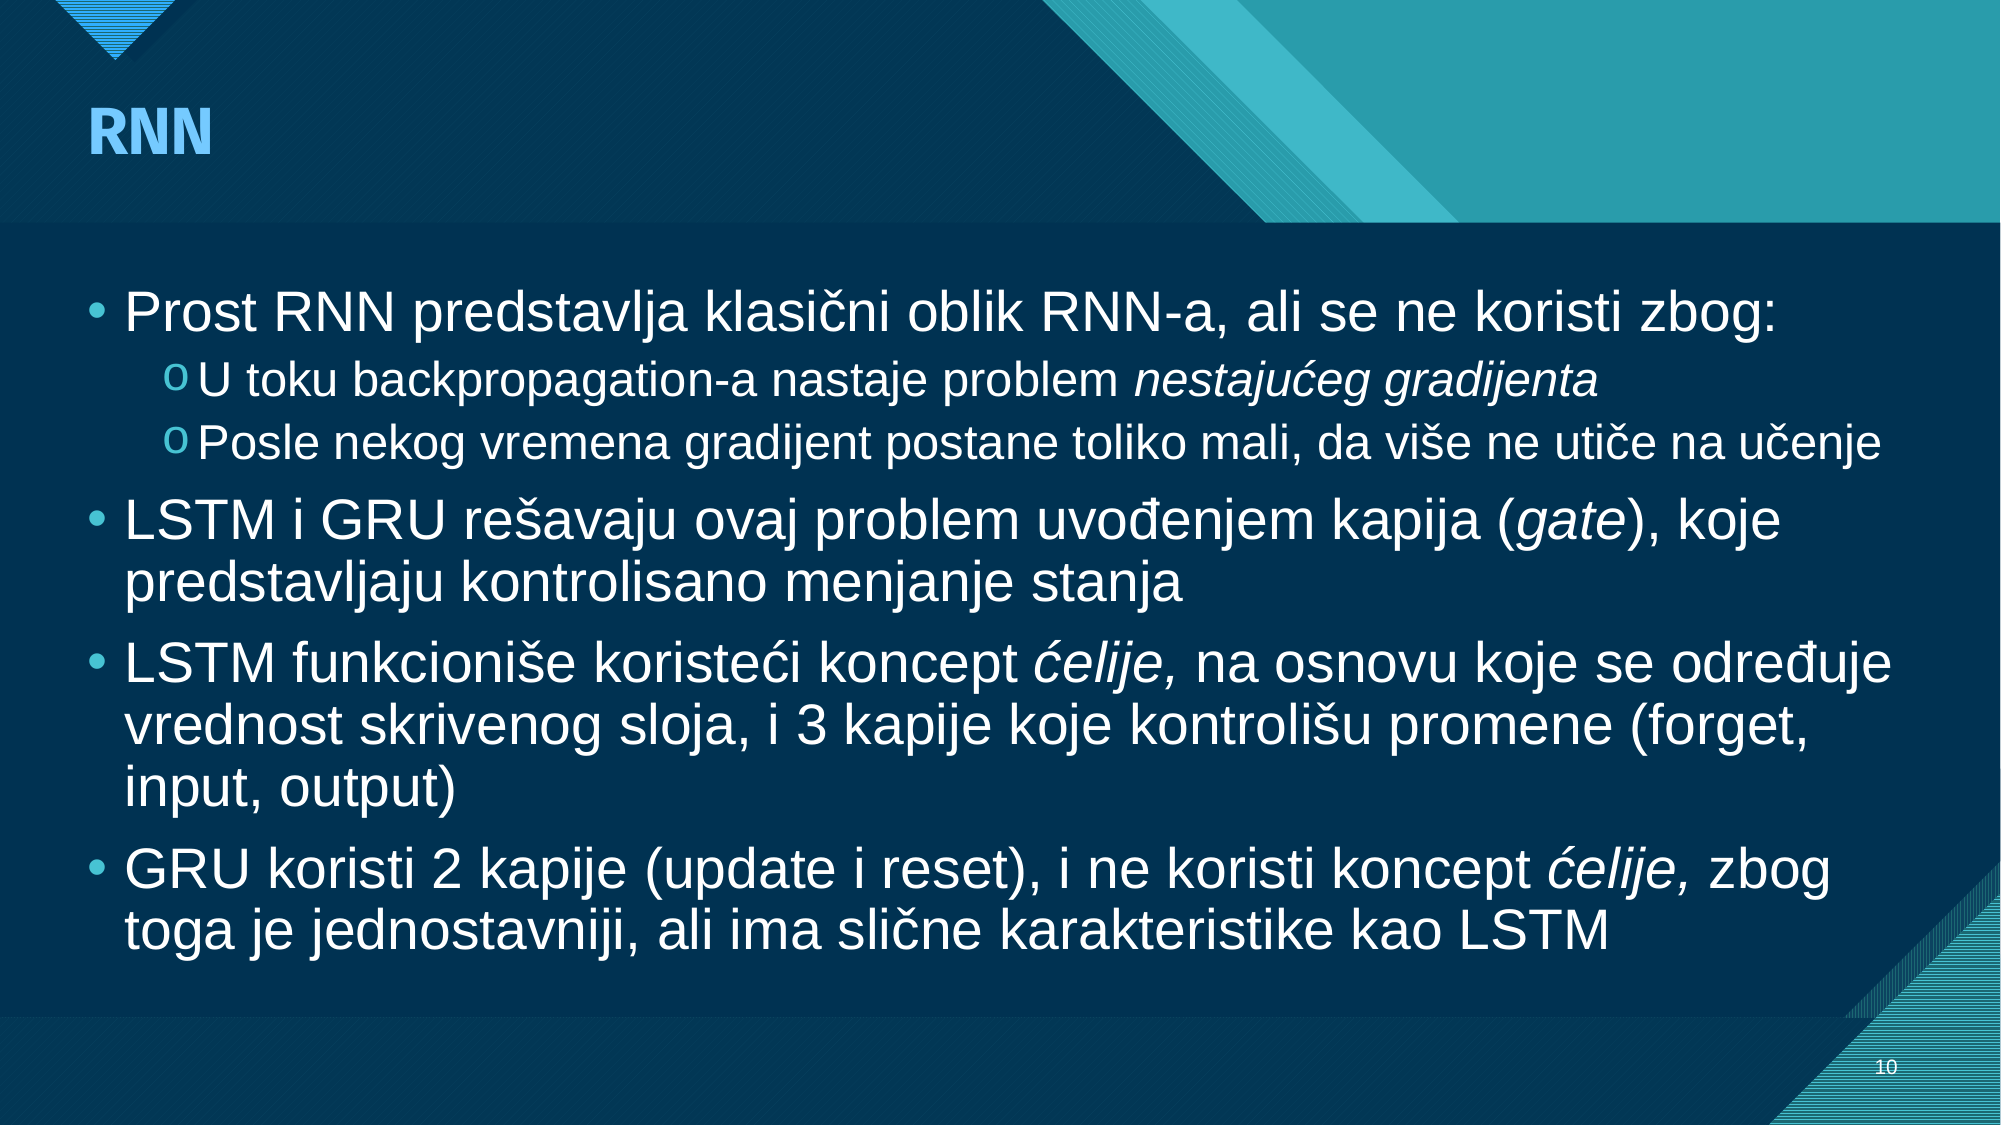

# RNN
Prost RNN predstavlja klasični oblik RNN-a, ali se ne koristi zbog:
U toku backpropagation-a nastaje problem nestajućeg gradijenta
Posle nekog vremena gradijent postane toliko mali, da više ne utiče na učenje
LSTM i GRU rešavaju ovaj problem uvođenjem kapija (gate), koje predstavljaju kontrolisano menjanje stanja
LSTM funkcioniše koristeći koncept ćelije, na osnovu koje se određuje vrednost skrivenog sloja, i 3 kapije koje kontrolišu promene (forget, input, output)
GRU koristi 2 kapije (update i reset), i ne koristi koncept ćelije, zbog toga je jednostavniji, ali ima slične karakteristike kao LSTM

10